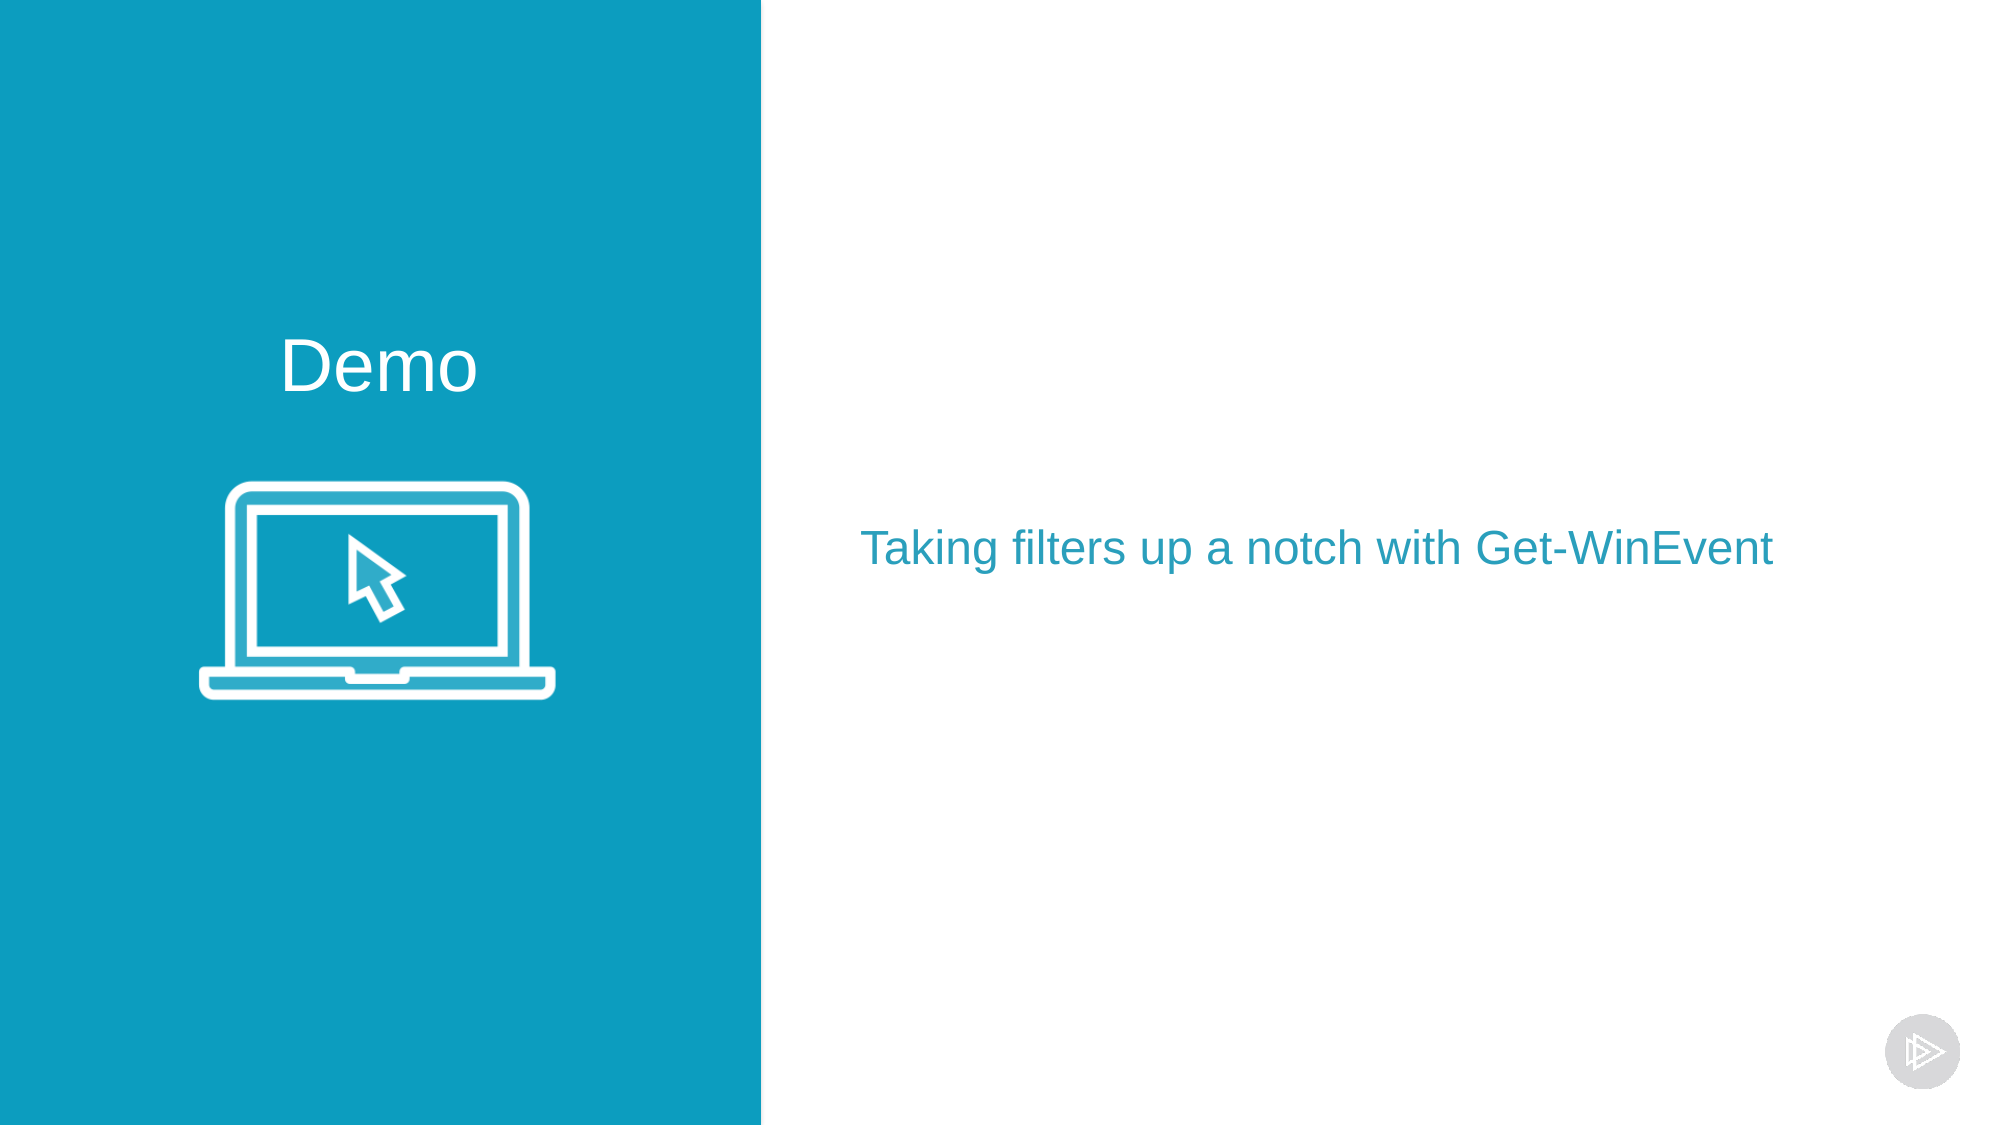

Taking filters up a notch with Get-WinEvent